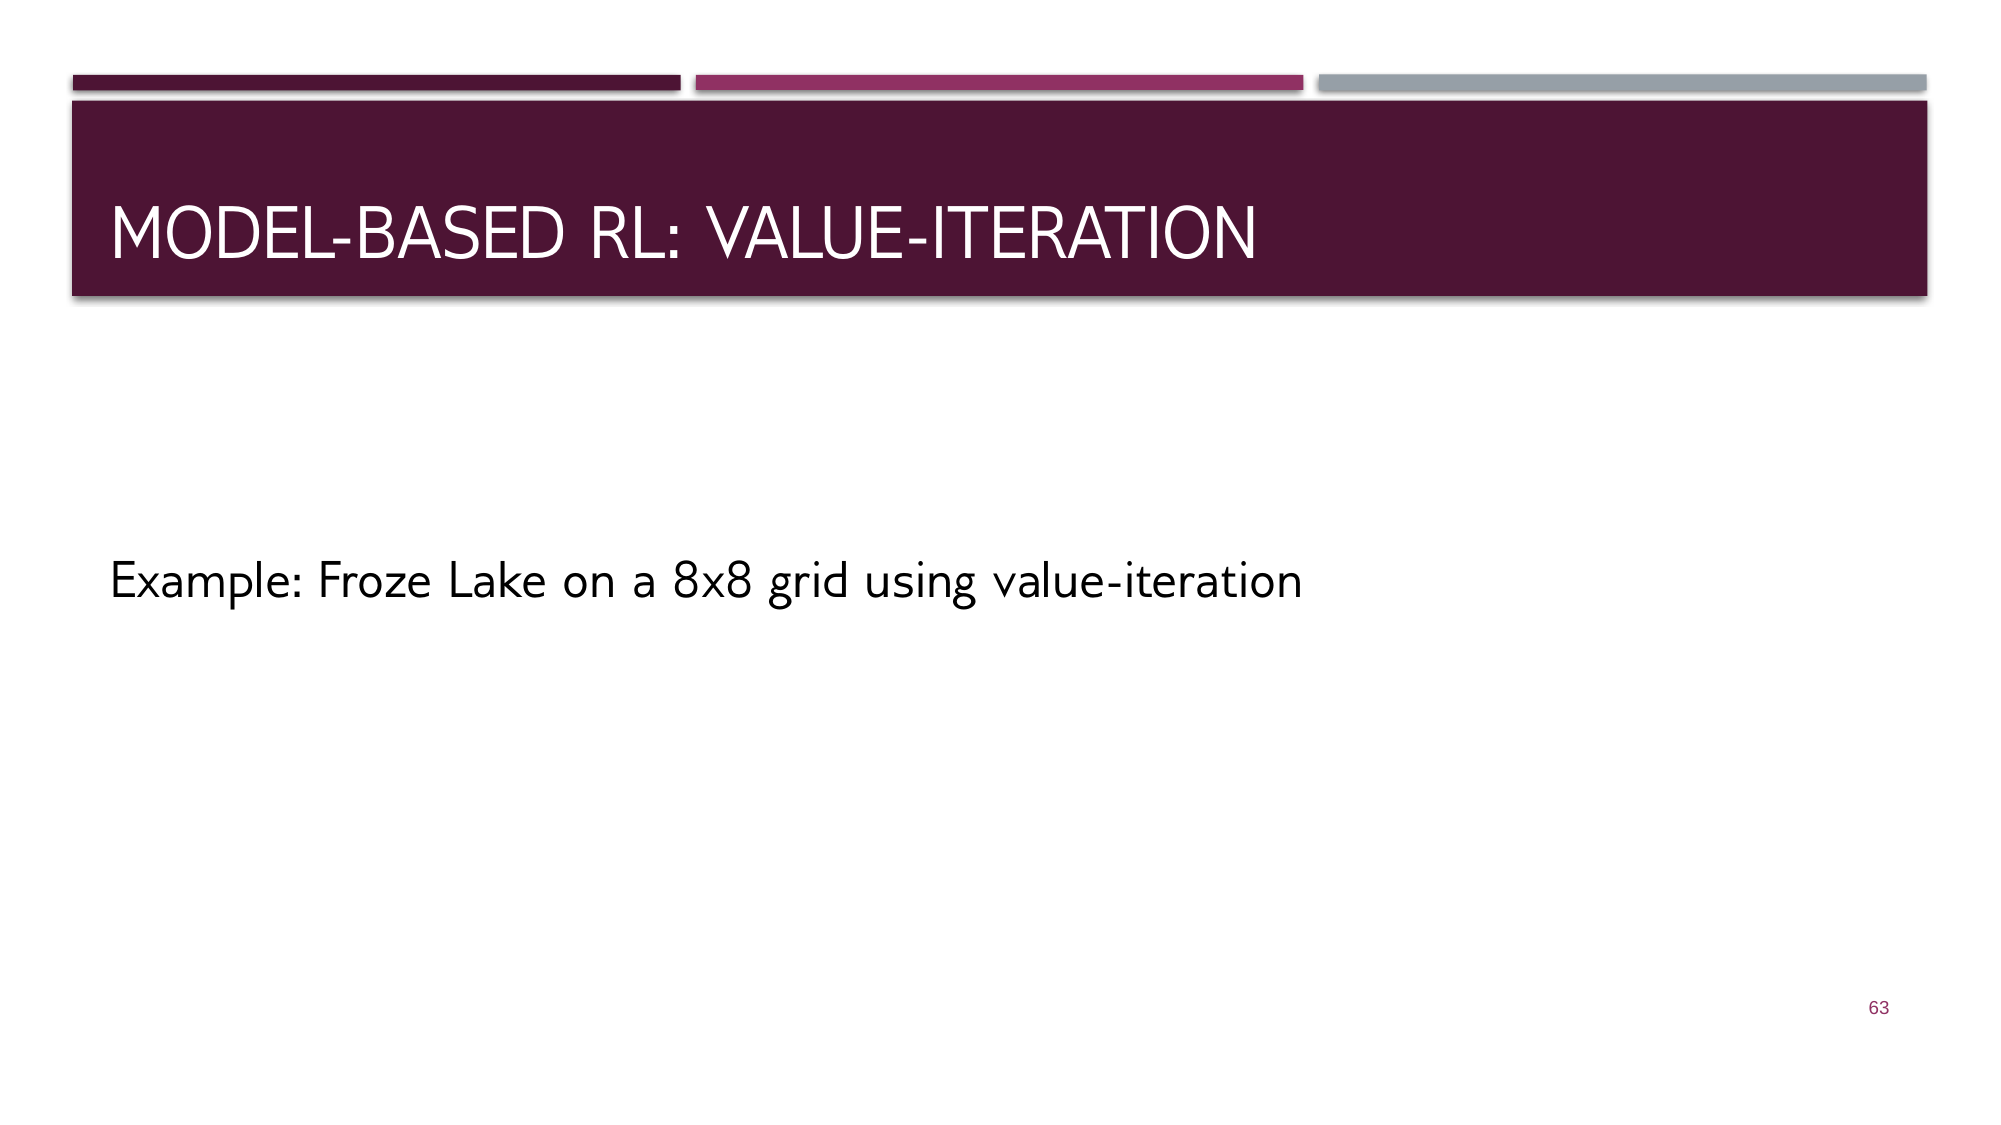

# Model-based rl: Value-iteration
Example: Froze Lake on a 8x8 grid using value-iteration
63